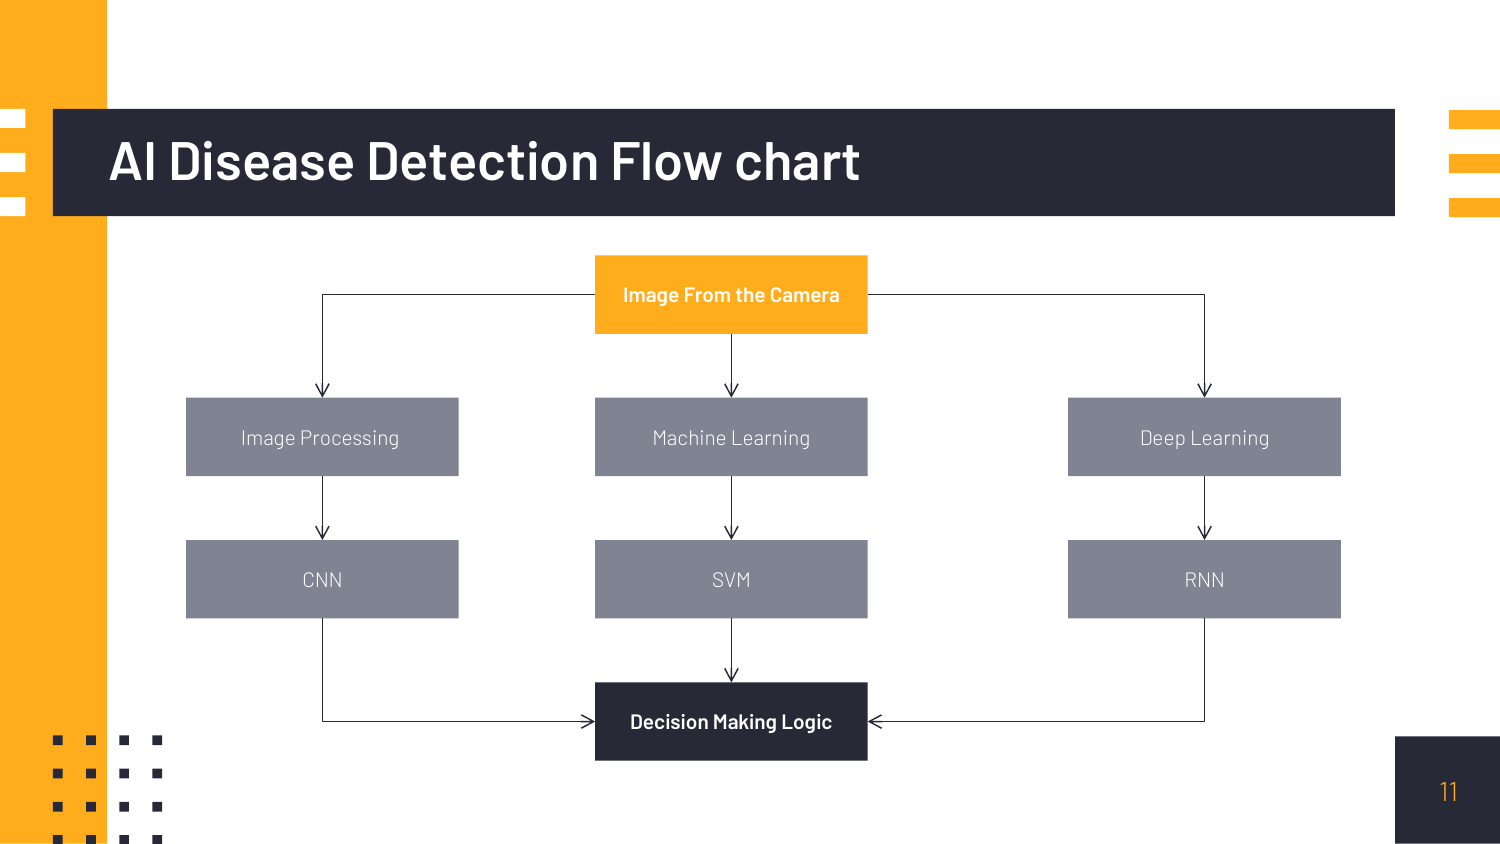

# AI Disease Detection Flow chart
Image From the Camera
Image Processing
Machine Learning
Deep Learning
CNN
SVM
RNN
Decision Making Logic
11